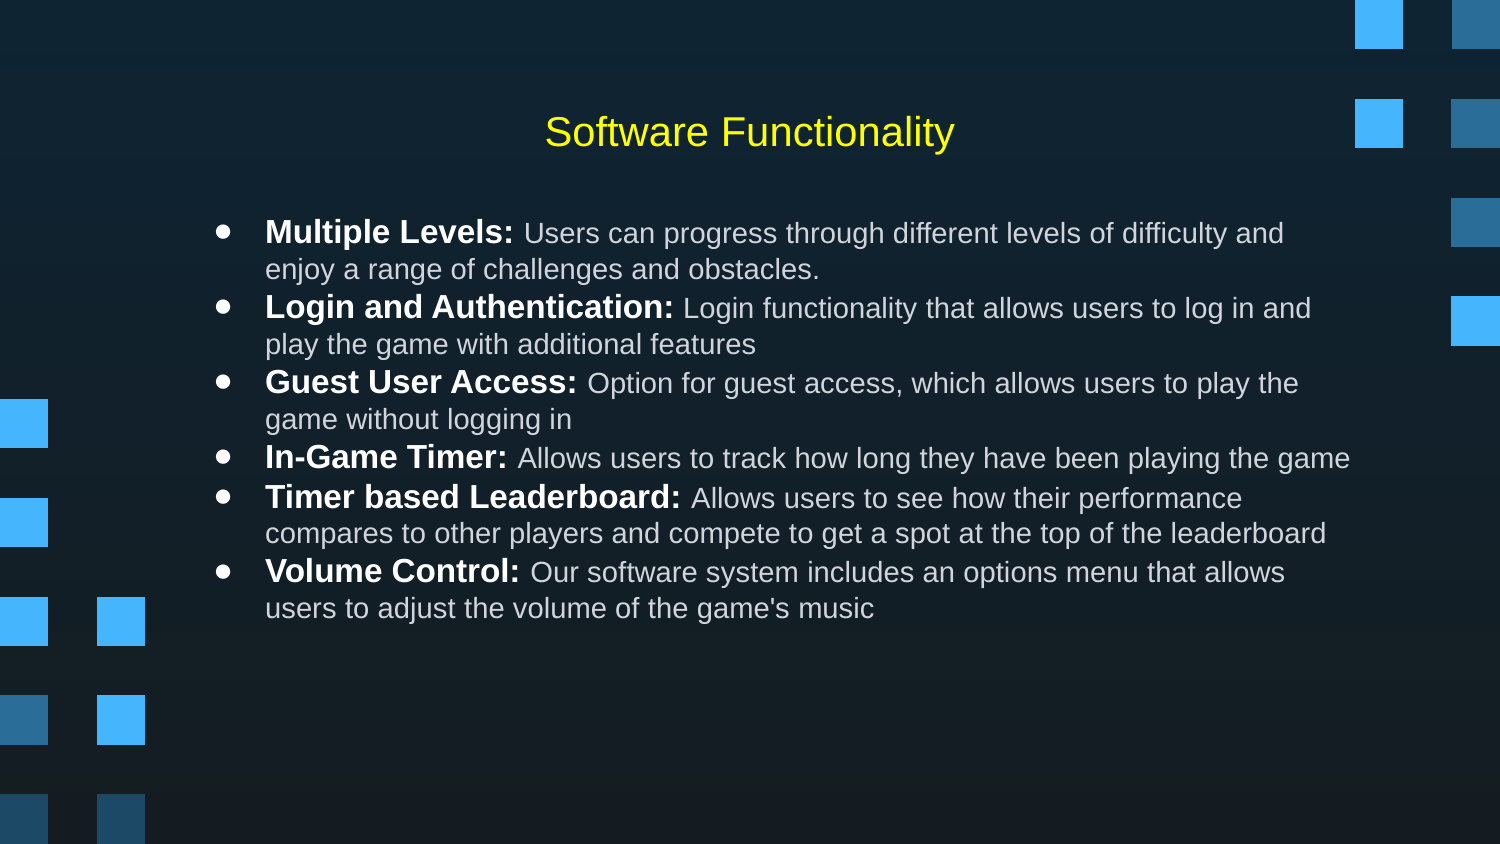

# Software Functionality
Multiple Levels: Users can progress through different levels of difficulty and enjoy a range of challenges and obstacles.
Login and Authentication: Login functionality that allows users to log in and play the game with additional features
Guest User Access: Option for guest access, which allows users to play the game without logging in
In-Game Timer: Allows users to track how long they have been playing the game
Timer based Leaderboard: Allows users to see how their performance compares to other players and compete to get a spot at the top of the leaderboard
Volume Control: Our software system includes an options menu that allows users to adjust the volume of the game's music